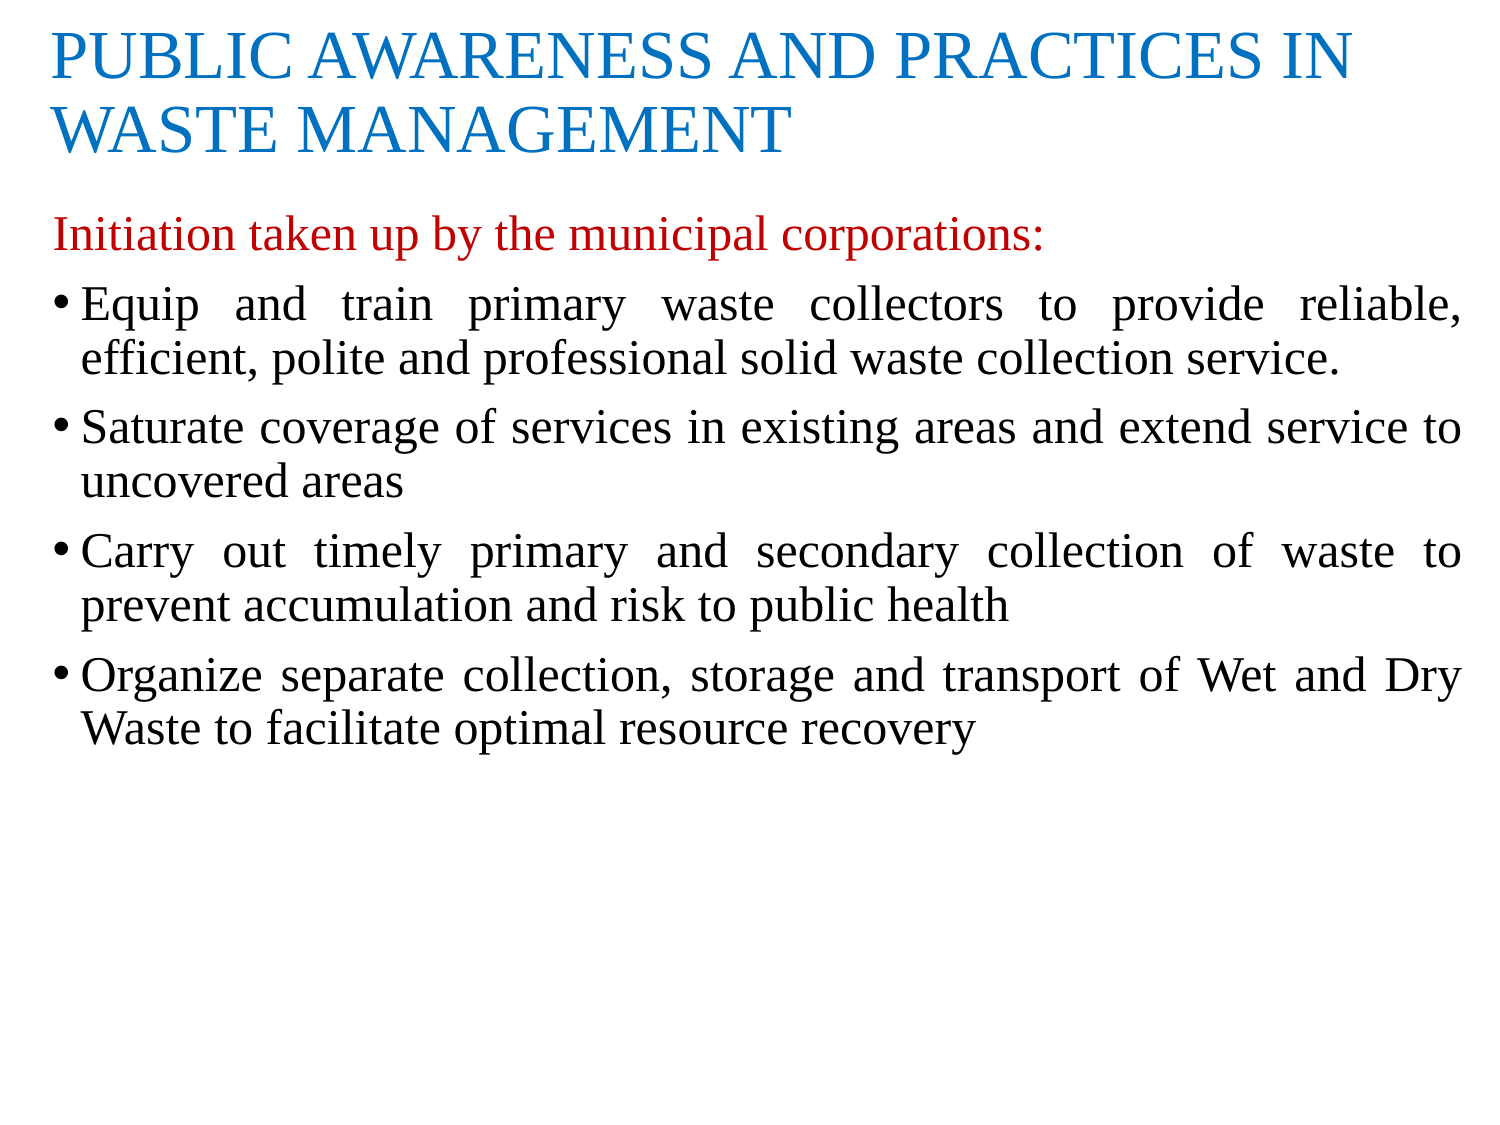

# PUBLIC AWARENESS AND PRACTICES IN WASTE MANAGEMENT
Initiation taken up by the municipal corporations:
Equip and train primary waste collectors to provide reliable, efficient, polite and professional solid waste collection service.
Saturate coverage of services in existing areas and extend service to uncovered areas
Carry out timely primary and secondary collection of waste to prevent accumulation and risk to public health
Organize separate collection, storage and transport of Wet and Dry Waste to facilitate optimal resource recovery